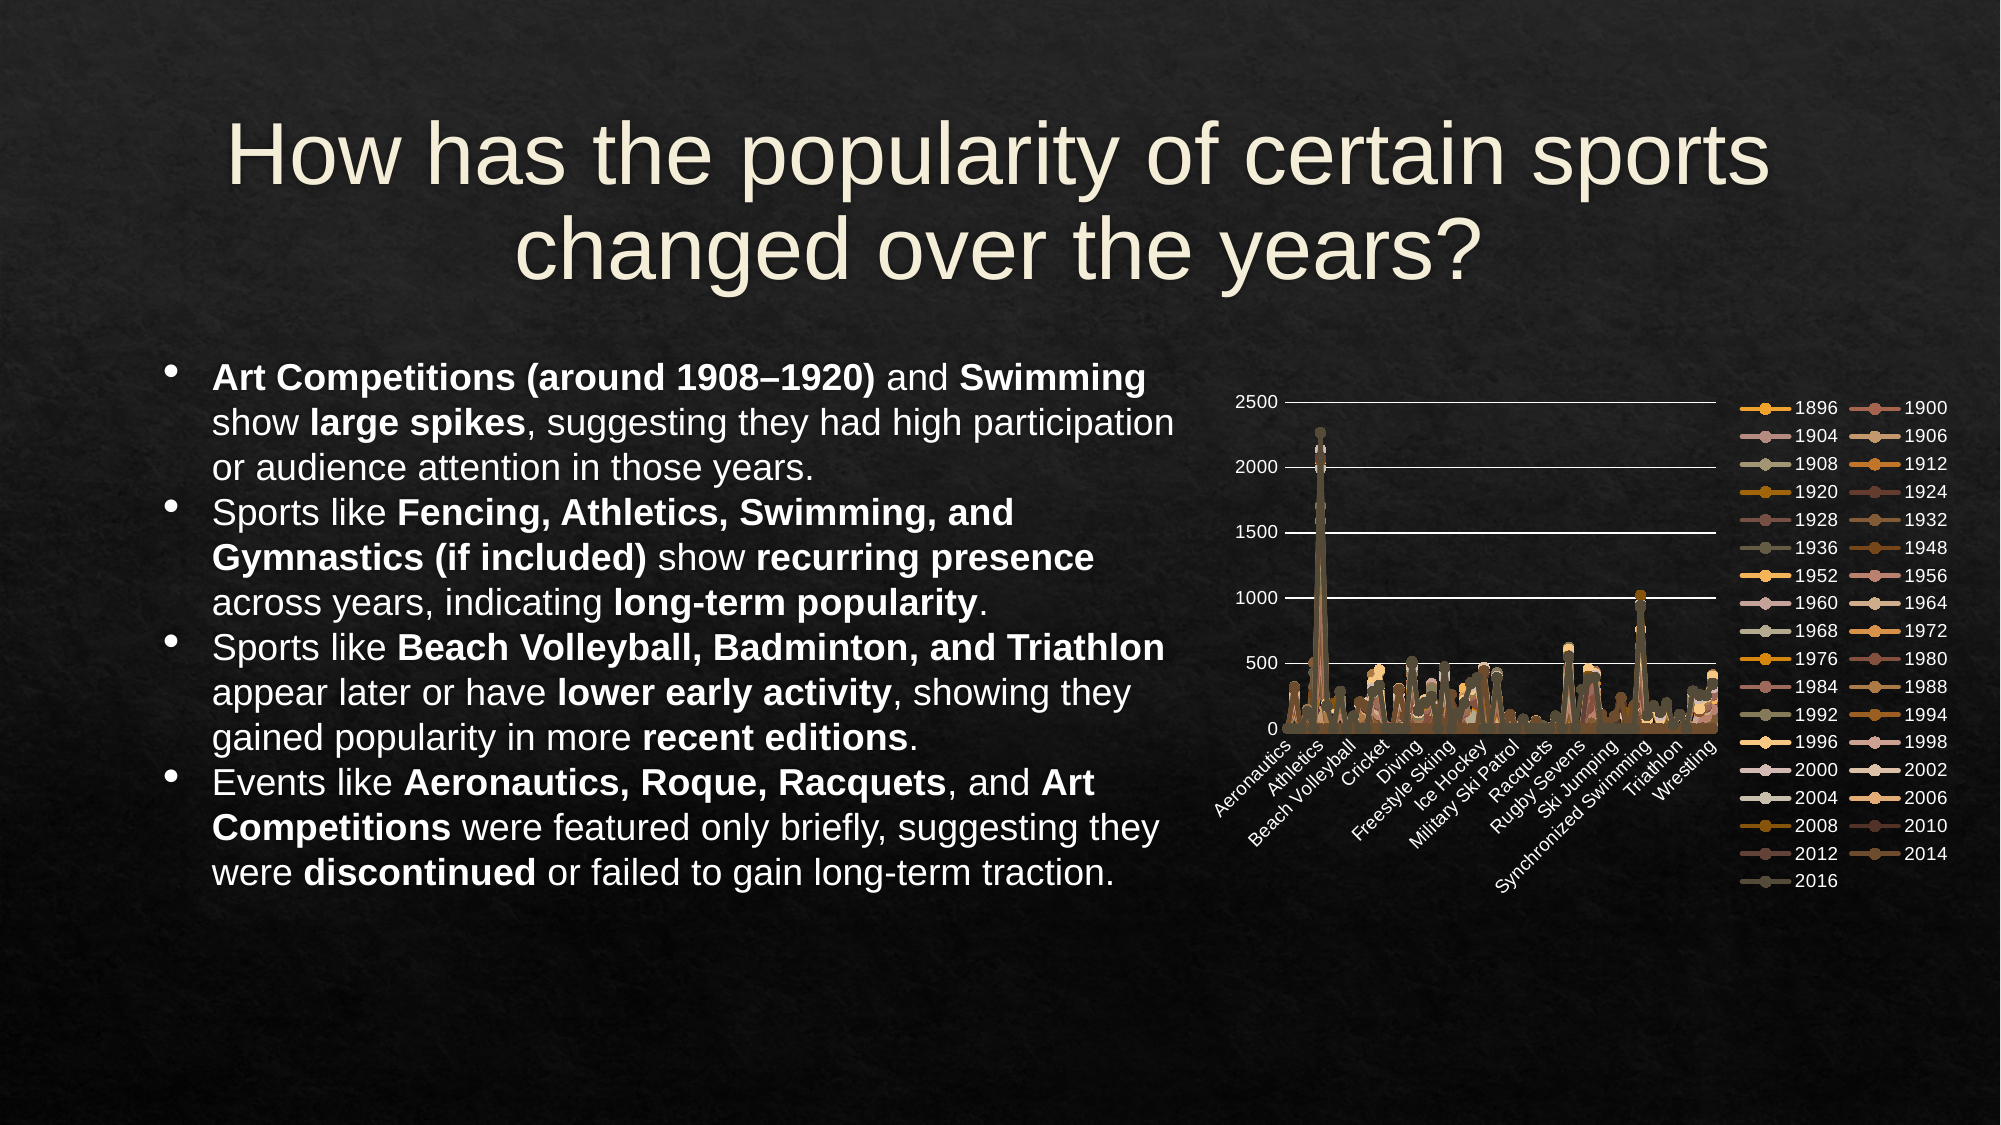

# How has the popularity of certain sports changed over the years?
Art Competitions (around 1908–1920) and Swimming show large spikes, suggesting they had high participation or audience attention in those years.
Sports like Fencing, Athletics, Swimming, and Gymnastics (if included) show recurring presence across years, indicating long-term popularity.
Sports like Beach Volleyball, Badminton, and Triathlon appear later or have lower early activity, showing they gained popularity in more recent editions.
Events like Aeronautics, Roque, Racquets, and Art Competitions were featured only briefly, suggesting they were discontinued or failed to gain long-term traction.

### Chart

| Category |  |  |  |  |  |  |  |  |  |  |  |  |  |  |  |  |  |  |  |  |  |  |  |  |  |  |  |  |  |  |  |  |  |  |  |
|---|---|---|---|---|---|---|---|---|---|---|---|---|---|---|---|---|---|---|---|---|---|---|---|---|---|---|---|---|---|---|---|---|---|---|---|
| Aeronautics | 0.0 | 0.0 | 0.0 | 0.0 | 0.0 | 0.0 | 0.0 | 0.0 | 0.0 | 0.0 | 1.0 | 0.0 | 0.0 | 0.0 | 0.0 | 0.0 | 0.0 | 0.0 | 0.0 | 0.0 | 0.0 | 0.0 | 0.0 | 0.0 | 0.0 | 0.0 | 0.0 | 0.0 | 0.0 | 0.0 | 0.0 | 0.0 | 0.0 | 0.0 | 0.0 |
| Alpine Skiing | 0.0 | 0.0 | 0.0 | 0.0 | 0.0 | 0.0 | 0.0 | 0.0 | 0.0 | 0.0 | 102.0 | 164.0 | 165.0 | 172.0 | 130.0 | 168.0 | 182.0 | 140.0 | 178.0 | 174.0 | 218.0 | 269.0 | 320.0 | 249.0 | 0.0 | 248.0 | 0.0 | 278.0 | 0.0 | 287.0 | 0.0 | 309.0 | 0.0 | 314.0 | 0.0 |
| Alpinism | 0.0 | 0.0 | 0.0 | 0.0 | 0.0 | 0.0 | 0.0 | 12.0 | 0.0 | 2.0 | 2.0 | 0.0 | 0.0 | 0.0 | 0.0 | 0.0 | 0.0 | 0.0 | 0.0 | 0.0 | 0.0 | 0.0 | 0.0 | 0.0 | 0.0 | 0.0 | 0.0 | 0.0 | 0.0 | 0.0 | 0.0 | 0.0 | 0.0 | 0.0 | 0.0 |
| Archery | 0.0 | 17.0 | 24.0 | 0.0 | 38.0 | 0.0 | 19.0 | 0.0 | 0.0 | 0.0 | 0.0 | 0.0 | 0.0 | 0.0 | 0.0 | 0.0 | 0.0 | 95.0 | 63.0 | 67.0 | 109.0 | 145.0 | 135.0 | 0.0 | 128.0 | 0.0 | 128.0 | 0.0 | 128.0 | 0.0 | 128.0 | 0.0 | 128.0 | 0.0 | 128.0 |
| Art Competitions | 0.0 | 0.0 | 0.0 | 0.0 | 0.0 | 25.0 | 11.0 | 139.0 | 318.0 | 505.0 | 430.0 | 264.0 | 0.0 | 0.0 | 0.0 | 0.0 | 0.0 | 0.0 | 0.0 | 0.0 | 0.0 | 0.0 | 0.0 | 0.0 | 0.0 | 0.0 | 0.0 | 0.0 | 0.0 | 0.0 | 0.0 | 0.0 | 0.0 | 0.0 | 0.0 |
| Athletics | 34.0 | 102.0 | 94.0 | 131.0 | 374.0 | 523.0 | 436.0 | 575.0 | 624.0 | 349.0 | 762.0 | 681.0 | 942.0 | 668.0 | 989.0 | 999.0 | 1005.0 | 1305.0 | 996.0 | 924.0 | 1244.0 | 1589.0 | 1705.0 | 0.0 | 2048.0 | 0.0 | 2136.0 | 0.0 | 1994.0 | 0.0 | 2055.0 | 0.0 | 2077.0 | 0.0 | 2268.0 |
| Badminton | 0.0 | 0.0 | 0.0 | 0.0 | 0.0 | 0.0 | 0.0 | 0.0 | 0.0 | 0.0 | 0.0 | 0.0 | 0.0 | 0.0 | 0.0 | 0.0 | 0.0 | 0.0 | 0.0 | 0.0 | 0.0 | 0.0 | 177.0 | 0.0 | 192.0 | 0.0 | 171.0 | 0.0 | 172.0 | 0.0 | 173.0 | 0.0 | 172.0 | 0.0 | 172.0 |
| Baseball | 0.0 | 0.0 | 0.0 | 0.0 | 0.0 | 0.0 | 0.0 | 0.0 | 0.0 | 0.0 | 0.0 | 0.0 | 0.0 | 0.0 | 0.0 | 0.0 | 0.0 | 0.0 | 0.0 | 0.0 | 0.0 | 0.0 | 157.0 | 0.0 | 160.0 | 0.0 | 192.0 | 0.0 | 191.0 | 0.0 | 191.0 | 0.0 | 0.0 | 0.0 | 0.0 |
| Basketball | 0.0 | 0.0 | 0.0 | 0.0 | 0.0 | 0.0 | 0.0 | 0.0 | 0.0 | 0.0 | 193.0 | 181.0 | 280.0 | 113.0 | 191.0 | 188.0 | 185.0 | 189.0 | 212.0 | 214.0 | 213.0 | 233.0 | 235.0 | 0.0 | 283.0 | 0.0 | 286.0 | 0.0 | 286.0 | 0.0 | 286.0 | 0.0 | 286.0 | 0.0 | 280.0 |
| Basque Pelota | 0.0 | 2.0 | 0.0 | 0.0 | 0.0 | 0.0 | 0.0 | 0.0 | 0.0 | 0.0 | 0.0 | 0.0 | 0.0 | 0.0 | 0.0 | 0.0 | 0.0 | 0.0 | 0.0 | 0.0 | 0.0 | 0.0 | 0.0 | 0.0 | 0.0 | 0.0 | 0.0 | 0.0 | 0.0 | 0.0 | 0.0 | 0.0 | 0.0 | 0.0 | 0.0 |
| Beach Volleyball | 0.0 | 0.0 | 0.0 | 0.0 | 0.0 | 0.0 | 0.0 | 0.0 | 0.0 | 0.0 | 0.0 | 0.0 | 0.0 | 0.0 | 0.0 | 0.0 | 0.0 | 0.0 | 0.0 | 0.0 | 0.0 | 0.0 | 0.0 | 0.0 | 84.0 | 0.0 | 95.0 | 0.0 | 96.0 | 0.0 | 96.0 | 0.0 | 96.0 | 0.0 | 96.0 |
| Biathlon | 0.0 | 0.0 | 0.0 | 0.0 | 0.0 | 0.0 | 0.0 | 0.0 | 0.0 | 0.0 | 0.0 | 0.0 | 0.0 | 0.0 | 30.0 | 51.0 | 72.0 | 62.0 | 74.0 | 73.0 | 94.0 | 90.0 | 196.0 | 193.0 | 0.0 | 183.0 | 0.0 | 190.0 | 0.0 | 204.0 | 0.0 | 204.0 | 0.0 | 204.0 | 0.0 |
| Bobsleigh | 0.0 | 0.0 | 0.0 | 0.0 | 0.0 | 0.0 | 0.0 | 24.0 | 75.0 | 35.0 | 89.0 | 67.0 | 68.0 | 99.0 | 0.0 | 81.0 | 89.0 | 77.0 | 92.0 | 78.0 | 111.0 | 133.0 | 158.0 | 153.0 | 0.0 | 154.0 | 0.0 | 195.0 | 0.0 | 150.0 | 0.0 | 159.0 | 0.0 | 172.0 | 0.0 |
| Boxing | 0.0 | 0.0 | 14.0 | 0.0 | 20.0 | 0.0 | 82.0 | 159.0 | 108.0 | 70.0 | 179.0 | 151.0 | 246.0 | 137.0 | 272.0 | 264.0 | 298.0 | 339.0 | 261.0 | 254.0 | 322.0 | 413.0 | 336.0 | 0.0 | 355.0 | 0.0 | 307.0 | 0.0 | 280.0 | 0.0 | 283.0 | 0.0 | 283.0 | 0.0 | 283.0 |
| Canoeing | 0.0 | 0.0 | 0.0 | 0.0 | 0.0 | 0.0 | 0.0 | 0.0 | 0.0 | 0.0 | 119.0 | 98.0 | 152.0 | 109.0 | 173.0 | 144.0 | 184.0 | 329.0 | 245.0 | 179.0 | 191.0 | 272.0 | 437.0 | 0.0 | 449.0 | 0.0 | 330.0 | 0.0 | 328.0 | 0.0 | 330.0 | 0.0 | 332.0 | 0.0 | 330.0 |
| Cricket | 0.0 | 18.0 | 0.0 | 0.0 | 0.0 | 0.0 | 0.0 | 0.0 | 0.0 | 0.0 | 0.0 | 0.0 | 0.0 | 0.0 | 0.0 | 0.0 | 0.0 | 0.0 | 0.0 | 0.0 | 0.0 | 0.0 | 0.0 | 0.0 | 0.0 | 0.0 | 0.0 | 0.0 | 0.0 | 0.0 | 0.0 | 0.0 | 0.0 | 0.0 | 0.0 |
| Croquet | 0.0 | 8.0 | 0.0 | 0.0 | 0.0 | 0.0 | 0.0 | 0.0 | 0.0 | 0.0 | 0.0 | 0.0 | 0.0 | 0.0 | 0.0 | 0.0 | 0.0 | 0.0 | 0.0 | 0.0 | 0.0 | 0.0 | 0.0 | 0.0 | 0.0 | 0.0 | 0.0 | 0.0 | 0.0 | 0.0 | 0.0 | 0.0 | 0.0 | 0.0 | 0.0 |
| Cross Country Skiing | 0.0 | 0.0 | 0.0 | 0.0 | 0.0 | 0.0 | 0.0 | 52.0 | 65.0 | 51.0 | 108.0 | 106.0 | 137.0 | 148.0 | 110.0 | 150.0 | 144.0 | 152.0 | 164.0 | 130.0 | 179.0 | 198.0 | 223.0 | 197.0 | 0.0 | 227.0 | 0.0 | 260.0 | 0.0 | 307.0 | 0.0 | 292.0 | 0.0 | 298.0 | 0.0 |
| Curling | 0.0 | 0.0 | 0.0 | 0.0 | 0.0 | 0.0 | 0.0 | 16.0 | 0.0 | 0.0 | 0.0 | 0.0 | 0.0 | 0.0 | 0.0 | 0.0 | 0.0 | 0.0 | 0.0 | 0.0 | 0.0 | 0.0 | 0.0 | 0.0 | 0.0 | 80.0 | 0.0 | 94.0 | 0.0 | 91.0 | 0.0 | 93.0 | 0.0 | 87.0 | 0.0 |
| Cycling | 7.0 | 24.0 | 14.0 | 18.0 | 51.0 | 119.0 | 73.0 | 86.0 | 110.0 | 61.0 | 174.0 | 157.0 | 205.0 | 131.0 | 290.0 | 295.0 | 325.0 | 359.0 | 289.0 | 221.0 | 348.0 | 414.0 | 442.0 | 0.0 | 477.0 | 0.0 | 461.0 | 0.0 | 464.0 | 0.0 | 508.0 | 0.0 | 501.0 | 0.0 | 513.0 |
| Diving | 0.0 | 0.0 | 3.0 | 19.0 | 25.0 | 56.0 | 46.0 | 50.0 | 46.0 | 20.0 | 66.0 | 52.0 | 71.0 | 50.0 | 72.0 | 80.0 | 81.0 | 91.0 | 79.0 | 66.0 | 78.0 | 89.0 | 100.0 | 0.0 | 122.0 | 0.0 | 157.0 | 0.0 | 129.0 | 0.0 | 140.0 | 0.0 | 136.0 | 0.0 | 136.0 |
| Equestrianism | 0.0 | 33.0 | 0.0 | 0.0 | 0.0 | 56.0 | 75.0 | 89.0 | 104.0 | 27.0 | 127.0 | 88.0 | 122.0 | 137.0 | 158.0 | 116.0 | 125.0 | 179.0 | 134.0 | 68.0 | 156.0 | 181.0 | 215.0 | 0.0 | 219.0 | 0.0 | 195.0 | 0.0 | 203.0 | 0.0 | 193.0 | 0.0 | 198.0 | 0.0 | 200.0 |
| Fencing | 6.0 | 101.0 | 10.0 | 42.0 | 100.0 | 144.0 | 126.0 | 189.0 | 203.0 | 102.0 | 300.0 | 253.0 | 281.0 | 152.0 | 343.0 | 259.0 | 273.0 | 299.0 | 279.0 | 186.0 | 257.0 | 314.0 | 304.0 | 0.0 | 224.0 | 0.0 | 217.0 | 0.0 | 222.0 | 0.0 | 234.0 | 0.0 | 244.0 | 0.0 | 245.0 |
| Figure Skating | 0.0 | 0.0 | 0.0 | 0.0 | 17.0 | 0.0 | 22.0 | 25.0 | 42.0 | 36.0 | 83.0 | 62.0 | 61.0 | 59.0 | 71.0 | 88.0 | 95.0 | 65.0 | 104.0 | 84.0 | 114.0 | 127.0 | 133.0 | 128.0 | 0.0 | 145.0 | 0.0 | 143.0 | 0.0 | 147.0 | 0.0 | 145.0 | 0.0 | 148.0 | 0.0 |
| Football | 0.0 | 16.0 | 32.0 | 18.0 | 63.0 | 157.0 | 168.0 | 244.0 | 191.0 | 0.0 | 201.0 | 153.0 | 274.0 | 113.0 | 222.0 | 204.0 | 250.0 | 235.0 | 202.0 | 242.0 | 225.0 | 270.0 | 272.0 | 0.0 | 387.0 | 0.0 | 390.0 | 0.0 | 424.0 | 0.0 | 469.0 | 0.0 | 467.0 | 0.0 | 473.0 |
| Freestyle Skiing | 0.0 | 0.0 | 0.0 | 0.0 | 0.0 | 0.0 | 0.0 | 0.0 | 0.0 | 0.0 | 0.0 | 0.0 | 0.0 | 0.0 | 0.0 | 0.0 | 0.0 | 0.0 | 0.0 | 0.0 | 0.0 | 0.0 | 71.0 | 97.0 | 0.0 | 110.0 | 0.0 | 105.0 | 0.0 | 116.0 | 0.0 | 172.0 | 0.0 | 262.0 | 0.0 |
| Golf | 0.0 | 16.0 | 69.0 | 0.0 | 0.0 | 0.0 | 0.0 | 0.0 | 0.0 | 0.0 | 0.0 | 0.0 | 0.0 | 0.0 | 0.0 | 0.0 | 0.0 | 0.0 | 0.0 | 0.0 | 0.0 | 0.0 | 0.0 | 0.0 | 0.0 | 0.0 | 0.0 | 0.0 | 0.0 | 0.0 | 0.0 | 0.0 | 0.0 | 0.0 | 119.0 |
| Gymnastics | 17.0 | 33.0 | 82.0 | 51.0 | 216.0 | 249.0 | 196.0 | 56.0 | 111.0 | 42.0 | 175.0 | 171.0 | 308.0 | 120.0 | 240.0 | 212.0 | 216.0 | 229.0 | 176.0 | 127.0 | 136.0 | 179.0 | 185.0 | 0.0 | 216.0 | 0.0 | 194.0 | 0.0 | 196.0 | 0.0 | 195.0 | 0.0 | 195.0 | 0.0 | 196.0 |
| Handball | 0.0 | 0.0 | 0.0 | 0.0 | 0.0 | 0.0 | 0.0 | 0.0 | 0.0 | 0.0 | 105.0 | 0.0 | 0.0 | 0.0 | 0.0 | 0.0 | 0.0 | 243.0 | 243.0 | 217.0 | 257.0 | 280.0 | 292.0 | 0.0 | 299.0 | 0.0 | 323.0 | 0.0 | 328.0 | 0.0 | 343.0 | 0.0 | 347.0 | 0.0 | 353.0 |
| Hockey | 0.0 | 0.0 | 0.0 | 0.0 | 47.0 | 0.0 | 31.0 | 0.0 | 79.0 | 31.0 | 158.0 | 137.0 | 153.0 | 136.0 | 236.0 | 224.0 | 253.0 | 263.0 | 172.0 | 186.0 | 286.0 | 314.0 | 314.0 | 0.0 | 320.0 | 0.0 | 350.0 | 0.0 | 352.0 | 0.0 | 387.0 | 0.0 | 387.0 | 0.0 | 390.0 |
| Ice Hockey | 0.0 | 0.0 | 0.0 | 0.0 | 0.0 | 0.0 | 54.0 | 78.0 | 106.0 | 46.0 | 171.0 | 137.0 | 145.0 | 168.0 | 149.0 | 269.0 | 248.0 | 207.0 | 217.0 | 239.0 | 239.0 | 265.0 | 267.0 | 268.0 | 0.0 | 425.0 | 0.0 | 467.0 | 0.0 | 441.0 | 0.0 | 417.0 | 0.0 | 442.0 | 0.0 |
| Jeu De Paume | 0.0 | 0.0 | 0.0 | 0.0 | 11.0 | 0.0 | 0.0 | 0.0 | 0.0 | 0.0 | 0.0 | 0.0 | 0.0 | 0.0 | 0.0 | 0.0 | 0.0 | 0.0 | 0.0 | 0.0 | 0.0 | 0.0 | 0.0 | 0.0 | 0.0 | 0.0 | 0.0 | 0.0 | 0.0 | 0.0 | 0.0 | 0.0 | 0.0 | 0.0 | 0.0 |
| Judo | 0.0 | 0.0 | 0.0 | 0.0 | 0.0 | 0.0 | 0.0 | 0.0 | 0.0 | 0.0 | 0.0 | 0.0 | 0.0 | 0.0 | 0.0 | 72.0 | 0.0 | 148.0 | 133.0 | 166.0 | 203.0 | 237.0 | 427.0 | 0.0 | 387.0 | 0.0 | 398.0 | 0.0 | 384.0 | 0.0 | 386.0 | 0.0 | 384.0 | 0.0 | 389.0 |
| Lacrosse | 0.0 | 0.0 | 17.0 | 0.0 | 19.0 | 0.0 | 0.0 | 0.0 | 0.0 | 0.0 | 0.0 | 0.0 | 0.0 | 0.0 | 0.0 | 0.0 | 0.0 | 0.0 | 0.0 | 0.0 | 0.0 | 0.0 | 0.0 | 0.0 | 0.0 | 0.0 | 0.0 | 0.0 | 0.0 | 0.0 | 0.0 | 0.0 | 0.0 | 0.0 | 0.0 |
| Luge | 0.0 | 0.0 | 0.0 | 0.0 | 0.0 | 0.0 | 0.0 | 0.0 | 0.0 | 0.0 | 0.0 | 0.0 | 0.0 | 0.0 | 0.0 | 68.0 | 85.0 | 81.0 | 93.0 | 79.0 | 80.0 | 90.0 | 89.0 | 92.0 | 0.0 | 93.0 | 0.0 | 110.0 | 0.0 | 108.0 | 0.0 | 107.0 | 0.0 | 108.0 | 0.0 |
| Military Ski Patrol | 0.0 | 0.0 | 0.0 | 0.0 | 0.0 | 0.0 | 0.0 | 19.0 | 0.0 | 0.0 | 0.0 | 0.0 | 0.0 | 0.0 | 0.0 | 0.0 | 0.0 | 0.0 | 0.0 | 0.0 | 0.0 | 0.0 | 0.0 | 0.0 | 0.0 | 0.0 | 0.0 | 0.0 | 0.0 | 0.0 | 0.0 | 0.0 | 0.0 | 0.0 | 0.0 |
| Modern Pentathlon | 0.0 | 0.0 | 0.0 | 0.0 | 0.0 | 31.0 | 21.0 | 29.0 | 30.0 | 21.0 | 41.0 | 34.0 | 50.0 | 35.0 | 60.0 | 37.0 | 48.0 | 59.0 | 47.0 | 43.0 | 50.0 | 63.0 | 66.0 | 0.0 | 32.0 | 0.0 | 48.0 | 0.0 | 64.0 | 0.0 | 72.0 | 0.0 | 72.0 | 0.0 | 72.0 |
| Motorboating | 0.0 | 0.0 | 0.0 | 0.0 | 12.0 | 0.0 | 0.0 | 0.0 | 0.0 | 0.0 | 0.0 | 0.0 | 0.0 | 0.0 | 0.0 | 0.0 | 0.0 | 0.0 | 0.0 | 0.0 | 0.0 | 0.0 | 0.0 | 0.0 | 0.0 | 0.0 | 0.0 | 0.0 | 0.0 | 0.0 | 0.0 | 0.0 | 0.0 | 0.0 | 0.0 |
| Nordic Combined | 0.0 | 0.0 | 0.0 | 0.0 | 0.0 | 0.0 | 0.0 | 29.0 | 32.0 | 29.0 | 50.0 | 39.0 | 24.0 | 34.0 | 32.0 | 31.0 | 41.0 | 39.0 | 34.0 | 31.0 | 28.0 | 44.0 | 46.0 | 53.0 | 0.0 | 53.0 | 0.0 | 54.0 | 0.0 | 59.0 | 0.0 | 52.0 | 0.0 | 54.0 | 0.0 |
| Polo | 0.0 | 18.0 | 0.0 | 0.0 | 11.0 | 0.0 | 16.0 | 22.0 | 0.0 | 0.0 | 21.0 | 0.0 | 0.0 | 0.0 | 0.0 | 0.0 | 0.0 | 0.0 | 0.0 | 0.0 | 0.0 | 0.0 | 0.0 | 0.0 | 0.0 | 0.0 | 0.0 | 0.0 | 0.0 | 0.0 | 0.0 | 0.0 | 0.0 | 0.0 | 0.0 |
| Racquets | 0.0 | 0.0 | 0.0 | 0.0 | 7.0 | 0.0 | 0.0 | 0.0 | 0.0 | 0.0 | 0.0 | 0.0 | 0.0 | 0.0 | 0.0 | 0.0 | 0.0 | 0.0 | 0.0 | 0.0 | 0.0 | 0.0 | 0.0 | 0.0 | 0.0 | 0.0 | 0.0 | 0.0 | 0.0 | 0.0 | 0.0 | 0.0 | 0.0 | 0.0 | 0.0 |
| Rhythmic Gymnastics | 0.0 | 0.0 | 0.0 | 0.0 | 0.0 | 0.0 | 0.0 | 0.0 | 0.0 | 0.0 | 0.0 | 0.0 | 0.0 | 0.0 | 0.0 | 0.0 | 0.0 | 0.0 | 0.0 | 0.0 | 33.0 | 39.0 | 42.0 | 0.0 | 90.0 | 0.0 | 84.0 | 0.0 | 84.0 | 0.0 | 95.0 | 0.0 | 95.0 | 0.0 | 96.0 |
| Roque | 0.0 | 0.0 | 3.0 | 0.0 | 0.0 | 0.0 | 0.0 | 0.0 | 0.0 | 0.0 | 0.0 | 0.0 | 0.0 | 0.0 | 0.0 | 0.0 | 0.0 | 0.0 | 0.0 | 0.0 | 0.0 | 0.0 | 0.0 | 0.0 | 0.0 | 0.0 | 0.0 | 0.0 | 0.0 | 0.0 | 0.0 | 0.0 | 0.0 | 0.0 | 0.0 |
| Rowing | 0.0 | 70.0 | 37.0 | 25.0 | 68.0 | 183.0 | 94.0 | 132.0 | 173.0 | 130.0 | 308.0 | 239.0 | 383.0 | 195.0 | 400.0 | 366.0 | 352.0 | 437.0 | 591.0 | 470.0 | 446.0 | 591.0 | 621.0 | 0.0 | 608.0 | 0.0 | 547.0 | 0.0 | 557.0 | 0.0 | 555.0 | 0.0 | 549.0 | 0.0 | 546.0 |
| Rugby | 0.0 | 26.0 | 0.0 | 0.0 | 23.0 | 0.0 | 26.0 | 36.0 | 0.0 | 0.0 | 0.0 | 0.0 | 0.0 | 0.0 | 0.0 | 0.0 | 0.0 | 0.0 | 0.0 | 0.0 | 0.0 | 0.0 | 0.0 | 0.0 | 0.0 | 0.0 | 0.0 | 0.0 | 0.0 | 0.0 | 0.0 | 0.0 | 0.0 | 0.0 | 0.0 |
| Rugby Sevens | 0.0 | 0.0 | 0.0 | 0.0 | 0.0 | 0.0 | 0.0 | 0.0 | 0.0 | 0.0 | 0.0 | 0.0 | 0.0 | 0.0 | 0.0 | 0.0 | 0.0 | 0.0 | 0.0 | 0.0 | 0.0 | 0.0 | 0.0 | 0.0 | 0.0 | 0.0 | 0.0 | 0.0 | 0.0 | 0.0 | 0.0 | 0.0 | 0.0 | 0.0 | 299.0 |
| Sailing | 0.0 | 47.0 | 0.0 | 0.0 | 55.0 | 98.0 | 93.0 | 50.0 | 106.0 | 49.0 | 171.0 | 160.0 | 214.0 | 126.0 | 284.0 | 220.0 | 246.0 | 319.0 | 255.0 | 156.0 | 293.0 | 373.0 | 440.0 | 0.0 | 457.0 | 0.0 | 401.0 | 0.0 | 400.0 | 0.0 | 400.0 | 0.0 | 379.0 | 0.0 | 380.0 |
| Shooting | 10.0 | 46.0 | 0.0 | 30.0 | 163.0 | 281.0 | 180.0 | 180.0 | 0.0 | 30.0 | 133.0 | 147.0 | 201.0 | 125.0 | 302.0 | 259.0 | 345.0 | 396.0 | 343.0 | 237.0 | 439.0 | 392.0 | 405.0 | 0.0 | 419.0 | 0.0 | 408.0 | 0.0 | 390.0 | 0.0 | 390.0 | 0.0 | 390.0 | 0.0 | 390.0 |
| Short Track Speed Skating | 0.0 | 0.0 | 0.0 | 0.0 | 0.0 | 0.0 | 0.0 | 0.0 | 0.0 | 0.0 | 0.0 | 0.0 | 0.0 | 0.0 | 0.0 | 0.0 | 0.0 | 0.0 | 0.0 | 0.0 | 0.0 | 0.0 | 85.0 | 86.0 | 0.0 | 94.0 | 0.0 | 111.0 | 0.0 | 106.0 | 0.0 | 109.0 | 0.0 | 106.0 | 0.0 |
| Skeleton | 0.0 | 0.0 | 0.0 | 0.0 | 0.0 | 0.0 | 0.0 | 0.0 | 8.0 | 0.0 | 0.0 | 15.0 | 0.0 | 0.0 | 0.0 | 0.0 | 0.0 | 0.0 | 0.0 | 0.0 | 0.0 | 0.0 | 0.0 | 0.0 | 0.0 | 0.0 | 0.0 | 38.0 | 0.0 | 42.0 | 0.0 | 47.0 | 0.0 | 46.0 | 0.0 |
| Ski Jumping | 0.0 | 0.0 | 0.0 | 0.0 | 0.0 | 0.0 | 0.0 | 24.0 | 33.0 | 29.0 | 48.0 | 49.0 | 44.0 | 50.0 | 45.0 | 57.0 | 66.0 | 62.0 | 62.0 | 55.0 | 65.0 | 65.0 | 63.0 | 68.0 | 0.0 | 68.0 | 0.0 | 73.0 | 0.0 | 79.0 | 0.0 | 68.0 | 0.0 | 96.0 | 0.0 |
| Snowboarding | 0.0 | 0.0 | 0.0 | 0.0 | 0.0 | 0.0 | 0.0 | 0.0 | 0.0 | 0.0 | 0.0 | 0.0 | 0.0 | 0.0 | 0.0 | 0.0 | 0.0 | 0.0 | 0.0 | 0.0 | 0.0 | 0.0 | 0.0 | 0.0 | 0.0 | 125.0 | 0.0 | 118.0 | 0.0 | 187.0 | 0.0 | 185.0 | 0.0 | 237.0 | 0.0 |
| Softball | 0.0 | 0.0 | 0.0 | 0.0 | 0.0 | 0.0 | 0.0 | 0.0 | 0.0 | 0.0 | 0.0 | 0.0 | 0.0 | 0.0 | 0.0 | 0.0 | 0.0 | 0.0 | 0.0 | 0.0 | 0.0 | 0.0 | 0.0 | 0.0 | 120.0 | 0.0 | 120.0 | 0.0 | 118.0 | 0.0 | 120.0 | 0.0 | 0.0 | 0.0 | 0.0 |
| Speed Skating | 0.0 | 0.0 | 0.0 | 0.0 | 0.0 | 0.0 | 0.0 | 29.0 | 39.0 | 31.0 | 50.0 | 68.0 | 67.0 | 81.0 | 101.0 | 133.0 | 128.0 | 115.0 | 109.0 | 128.0 | 139.0 | 141.0 | 154.0 | 150.0 | 0.0 | 171.0 | 0.0 | 166.0 | 0.0 | 174.0 | 0.0 | 177.0 | 0.0 | 177.0 | 0.0 |
| Swimming | 4.0 | 33.0 | 28.0 | 30.0 | 80.0 | 118.0 | 86.0 | 138.0 | 146.0 | 107.0 | 231.0 | 201.0 | 302.0 | 193.0 | 376.0 | 401.0 | 465.0 | 524.0 | 465.0 | 323.0 | 479.0 | 629.0 | 638.0 | 0.0 | 759.0 | 0.0 | 954.0 | 0.0 | 937.0 | 0.0 | 1022.0 | 0.0 | 931.0 | 0.0 | 942.0 |
| Synchronized Swimming | 0.0 | 0.0 | 0.0 | 0.0 | 0.0 | 0.0 | 0.0 | 0.0 | 0.0 | 0.0 | 0.0 | 0.0 | 0.0 | 0.0 | 0.0 | 0.0 | 0.0 | 0.0 | 0.0 | 0.0 | 47.0 | 46.0 | 53.0 | 0.0 | 72.0 | 0.0 | 101.0 | 0.0 | 101.0 | 0.0 | 102.0 | 0.0 | 101.0 | 0.0 | 102.0 |
| Table Tennis | 0.0 | 0.0 | 0.0 | 0.0 | 0.0 | 0.0 | 0.0 | 0.0 | 0.0 | 0.0 | 0.0 | 0.0 | 0.0 | 0.0 | 0.0 | 0.0 | 0.0 | 0.0 | 0.0 | 0.0 | 0.0 | 127.0 | 157.0 | 0.0 | 165.0 | 0.0 | 170.0 | 0.0 | 172.0 | 0.0 | 171.0 | 0.0 | 174.0 | 0.0 | 172.0 |
| Taekwondo | 0.0 | 0.0 | 0.0 | 0.0 | 0.0 | 0.0 | 0.0 | 0.0 | 0.0 | 0.0 | 0.0 | 0.0 | 0.0 | 0.0 | 0.0 | 0.0 | 0.0 | 0.0 | 0.0 | 0.0 | 0.0 | 0.0 | 0.0 | 0.0 | 0.0 | 0.0 | 102.0 | 0.0 | 124.0 | 0.0 | 126.0 | 0.0 | 128.0 | 0.0 | 126.0 |
| Tennis | 8.0 | 18.0 | 29.0 | 17.0 | 46.0 | 80.0 | 57.0 | 101.0 | 0.0 | 0.0 | 0.0 | 0.0 | 0.0 | 0.0 | 0.0 | 0.0 | 0.0 | 0.0 | 0.0 | 0.0 | 0.0 | 127.0 | 177.0 | 0.0 | 176.0 | 0.0 | 182.0 | 0.0 | 170.0 | 0.0 | 169.0 | 0.0 | 183.0 | 0.0 | 196.0 |
| Trampolining | 0.0 | 0.0 | 0.0 | 0.0 | 0.0 | 0.0 | 0.0 | 0.0 | 0.0 | 0.0 | 0.0 | 0.0 | 0.0 | 0.0 | 0.0 | 0.0 | 0.0 | 0.0 | 0.0 | 0.0 | 0.0 | 0.0 | 0.0 | 0.0 | 0.0 | 0.0 | 24.0 | 0.0 | 32.0 | 0.0 | 32.0 | 0.0 | 32.0 | 0.0 | 32.0 |
| Triathlon | 0.0 | 0.0 | 0.0 | 0.0 | 0.0 | 0.0 | 0.0 | 0.0 | 0.0 | 0.0 | 0.0 | 0.0 | 0.0 | 0.0 | 0.0 | 0.0 | 0.0 | 0.0 | 0.0 | 0.0 | 0.0 | 0.0 | 0.0 | 0.0 | 0.0 | 0.0 | 100.0 | 0.0 | 99.0 | 0.0 | 110.0 | 0.0 | 110.0 | 0.0 | 110.0 |
| Tug-Of-War | 0.0 | 11.0 | 13.0 | 20.0 | 36.0 | 16.0 | 29.0 | 0.0 | 0.0 | 0.0 | 0.0 | 0.0 | 0.0 | 0.0 | 0.0 | 0.0 | 0.0 | 0.0 | 0.0 | 0.0 | 0.0 | 0.0 | 0.0 | 0.0 | 0.0 | 0.0 | 0.0 | 0.0 | 0.0 | 0.0 | 0.0 | 0.0 | 0.0 | 0.0 | 0.0 |
| Volleyball | 0.0 | 0.0 | 0.0 | 0.0 | 0.0 | 0.0 | 0.0 | 0.0 | 0.0 | 0.0 | 0.0 | 0.0 | 0.0 | 0.0 | 0.0 | 177.0 | 203.0 | 231.0 | 216.0 | 195.0 | 208.0 | 239.0 | 231.0 | 0.0 | 275.0 | 0.0 | 279.0 | 0.0 | 283.0 | 0.0 | 283.0 | 0.0 | 287.0 | 0.0 | 283.0 |
| Water Polo | 0.0 | 26.0 | 17.0 | 0.0 | 26.0 | 45.0 | 67.0 | 73.0 | 85.0 | 32.0 | 142.0 | 111.0 | 182.0 | 90.0 | 142.0 | 137.0 | 158.0 | 175.0 | 131.0 | 132.0 | 153.0 | 156.0 | 152.0 | 0.0 | 153.0 | 0.0 | 231.0 | 0.0 | 255.0 | 0.0 | 256.0 | 0.0 | 257.0 | 0.0 | 258.0 |
| Weightlifting | 4.0 | 0.0 | 2.0 | 8.0 | 0.0 | 0.0 | 33.0 | 62.0 | 63.0 | 27.0 | 80.0 | 85.0 | 135.0 | 88.0 | 159.0 | 146.0 | 156.0 | 185.0 | 173.0 | 164.0 | 181.0 | 222.0 | 244.0 | 0.0 | 243.0 | 0.0 | 246.0 | 0.0 | 249.0 | 0.0 | 252.0 | 0.0 | 252.0 | 0.0 | 255.0 |
| Wrestling | 3.0 | 0.0 | 31.0 | 16.0 | 65.0 | 165.0 | 105.0 | 155.0 | 116.0 | 67.0 | 195.0 | 147.0 | 224.0 | 145.0 | 312.0 | 272.0 | 281.0 | 381.0 | 324.0 | 255.0 | 258.0 | 411.0 | 370.0 | 0.0 | 400.0 | 0.0 | 314.0 | 0.0 | 342.0 | 0.0 | 343.0 | 0.0 | 339.0 | 0.0 | 346.0 |